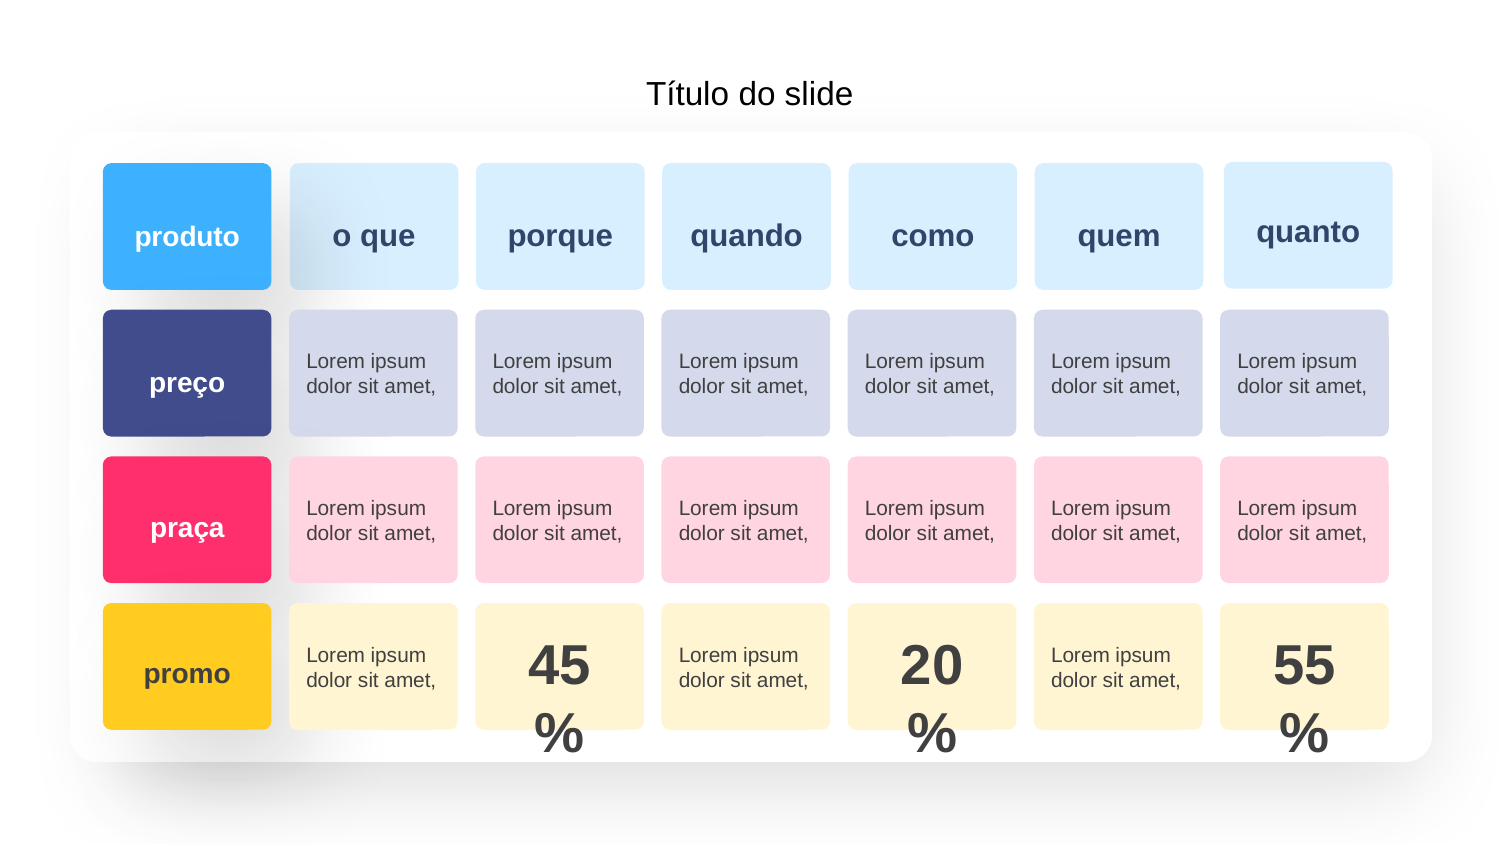

Título do slide

produto

o que
porque
quando
como
quem
quanto

Lorem ipsum dolor sit amet,
Lorem ipsum dolor sit amet,
Lorem ipsum dolor sit amet,
Lorem ipsum dolor sit amet,
Lorem ipsum dolor sit amet,
Lorem ipsum dolor sit amet,
preço

Lorem ipsum dolor sit amet,
Lorem ipsum dolor sit amet,
Lorem ipsum dolor sit amet,
Lorem ipsum dolor sit amet,
Lorem ipsum dolor sit amet,
Lorem ipsum dolor sit amet,
praça

Lorem ipsum dolor sit amet,

Lorem ipsum dolor sit amet,

Lorem ipsum dolor sit amet,

45%
20%
55%
promo